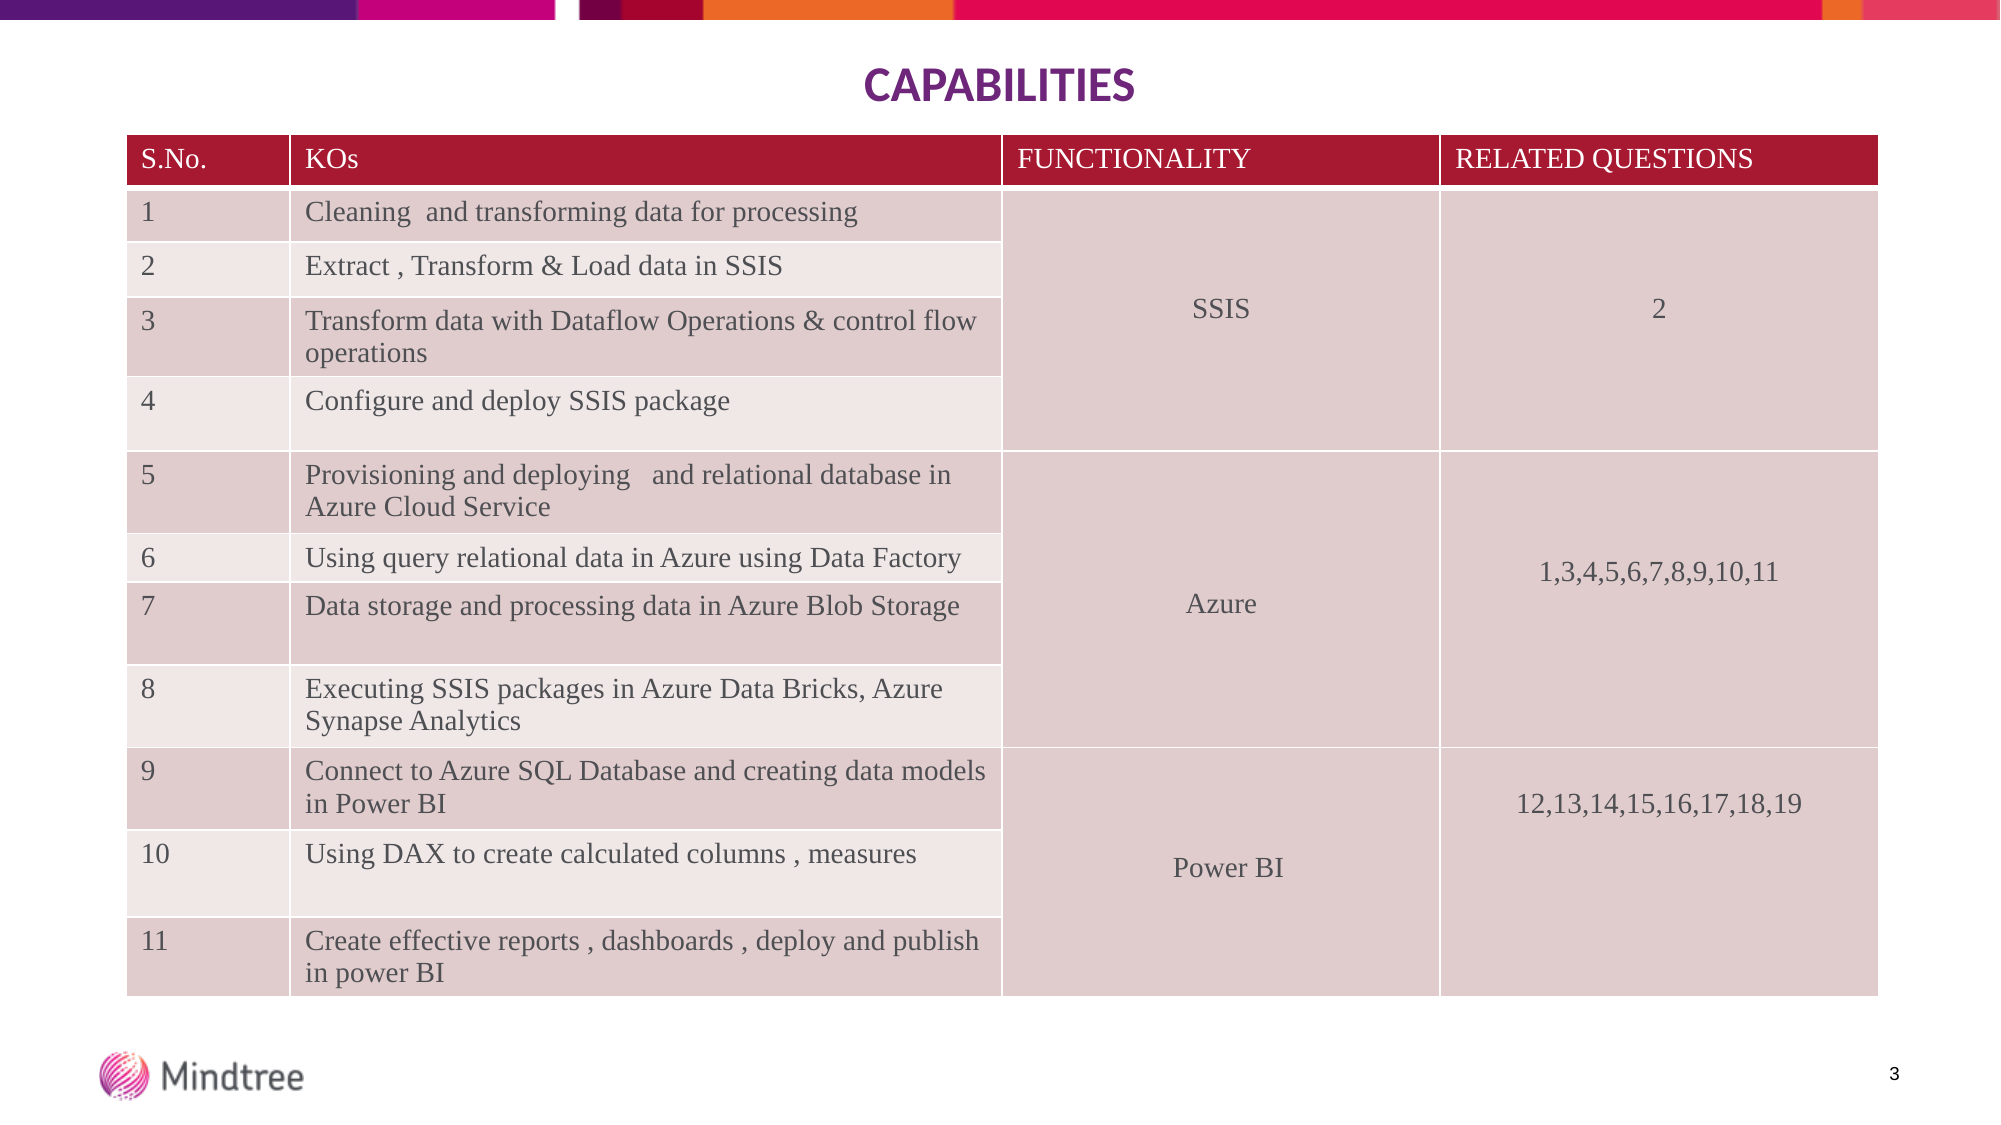

# CAPABILITIES
| S.No. | KOs | FUNCTIONALITY | RELATED QUESTIONS |
| --- | --- | --- | --- |
| 1 | Cleaning and transforming data for processing | SSIS | 2 |
| 2 | Extract , Transform & Load data in SSIS |  |  |
| 3 | Transform data with Dataflow Operations & control flow operations |  |  |
| 4 | Configure and deploy SSIS package |  |  |
| 5 | Provisioning and deploying and relational database in Azure Cloud Service | Azure | 1,3,4,5,6,7,8,9,10,11 |
| 6 | Using query relational data in Azure using Data Factory |  |  |
| 7 | Data storage and processing data in Azure Blob Storage |  |  |
| 8 | Executing SSIS packages in Azure Data Bricks, Azure Synapse Analytics |  |  |
| 9 | Connect to Azure SQL Database and creating data models in Power BI | Power BI | 12,13,14,15,16,17,18,19 |
| 10 | Using DAX to create calculated columns , measures |  |  |
| 11 | Create effective reports , dashboards , deploy and publish in power BI |  |  |

3